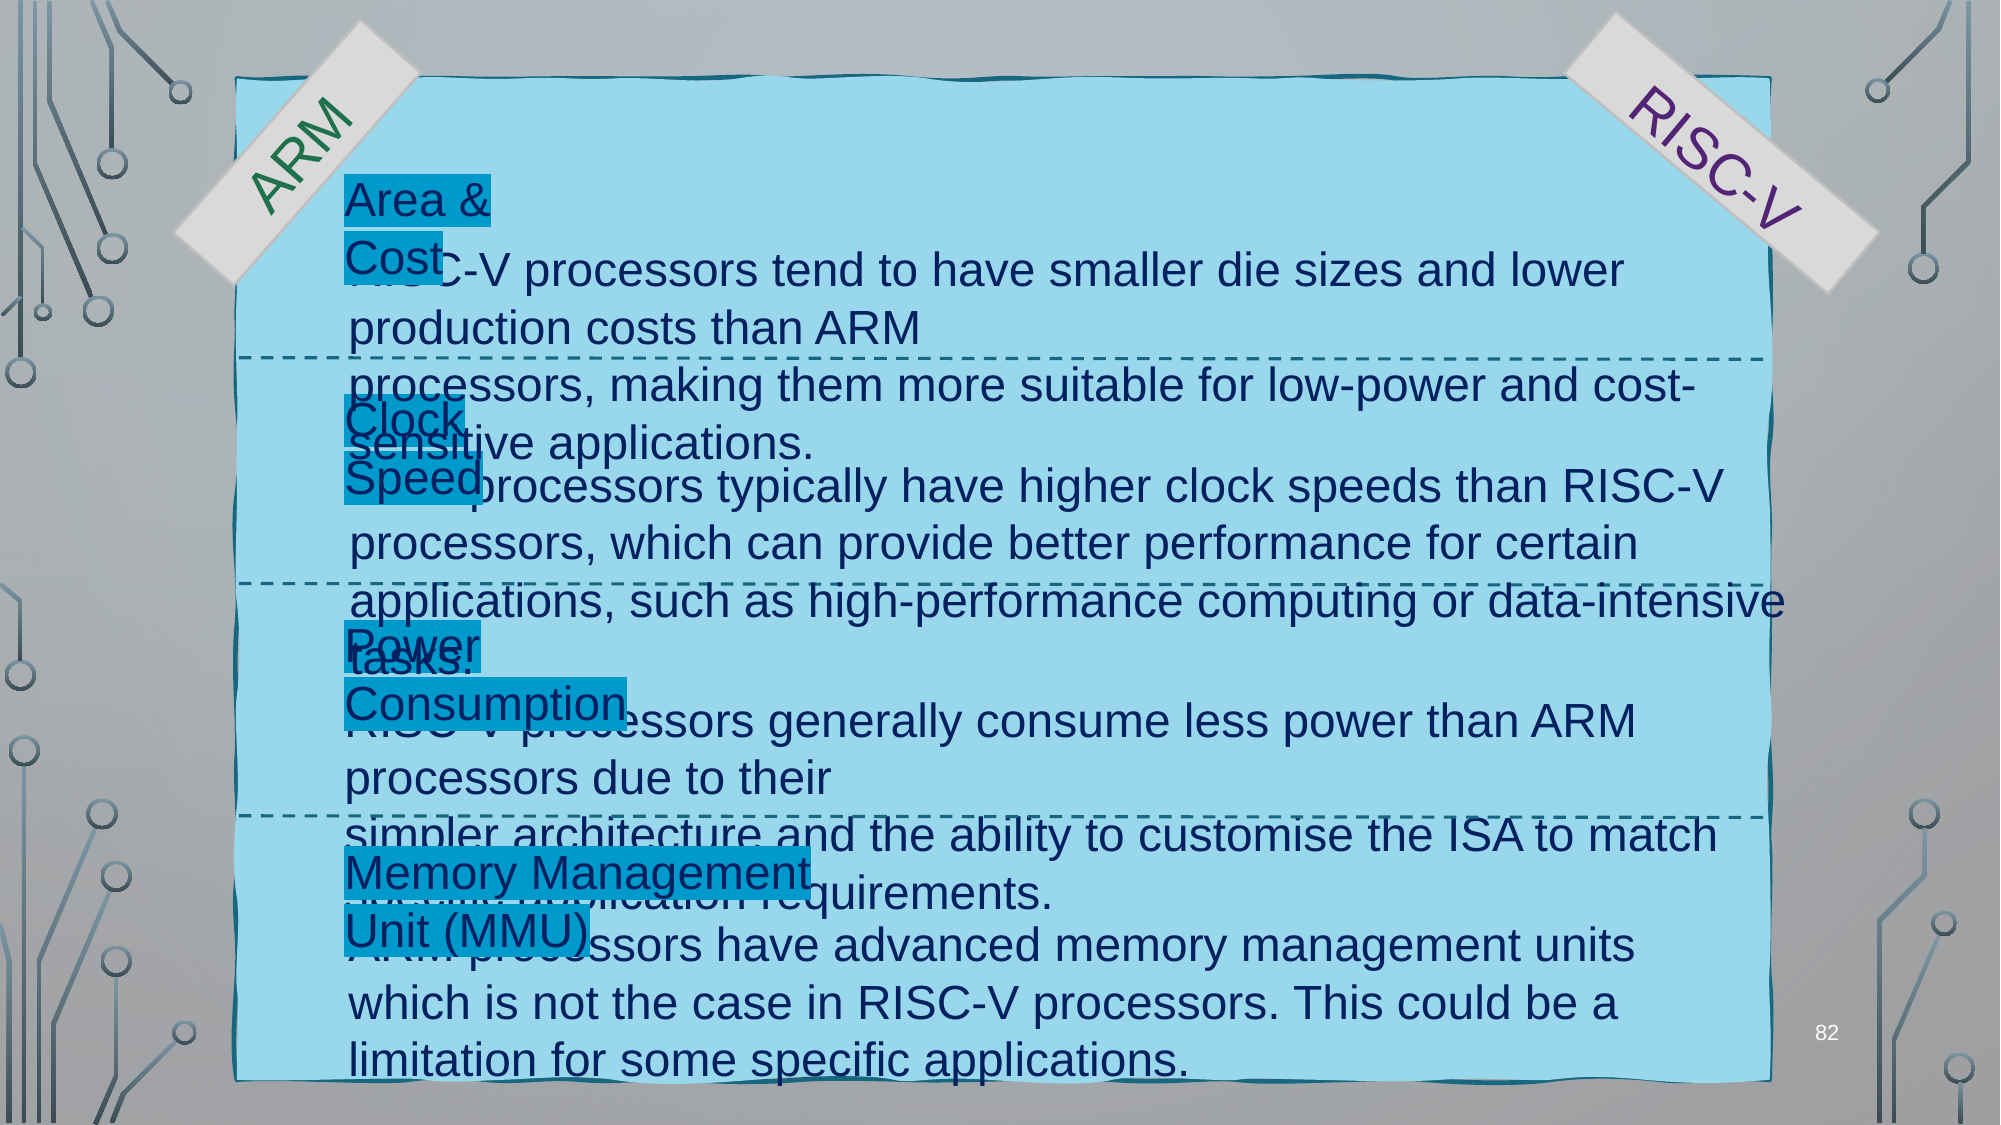

RISC-V
ARM
Area & Cost
RISC‐V processors tend to have smaller die sizes and lower production costs than ARM
processors, making them more suitable for low-power and cost-sensitive applications.
Clock Speed
ARM processors typically have higher clock speeds than RISC‐V processors, which can provide better performance for certain applications, such as high‐performance computing or data-intensive tasks.
Power Consumption
RISC‐V processors generally consume less power than ARM processors due to their
simpler architecture and the ability to customise the ISA to match specific application requirements.
Memory Management Unit (MMU)
ARM processors have advanced memory management units which is not the case in RISC‐V processors. This could be a limitation for some specific applications.
82